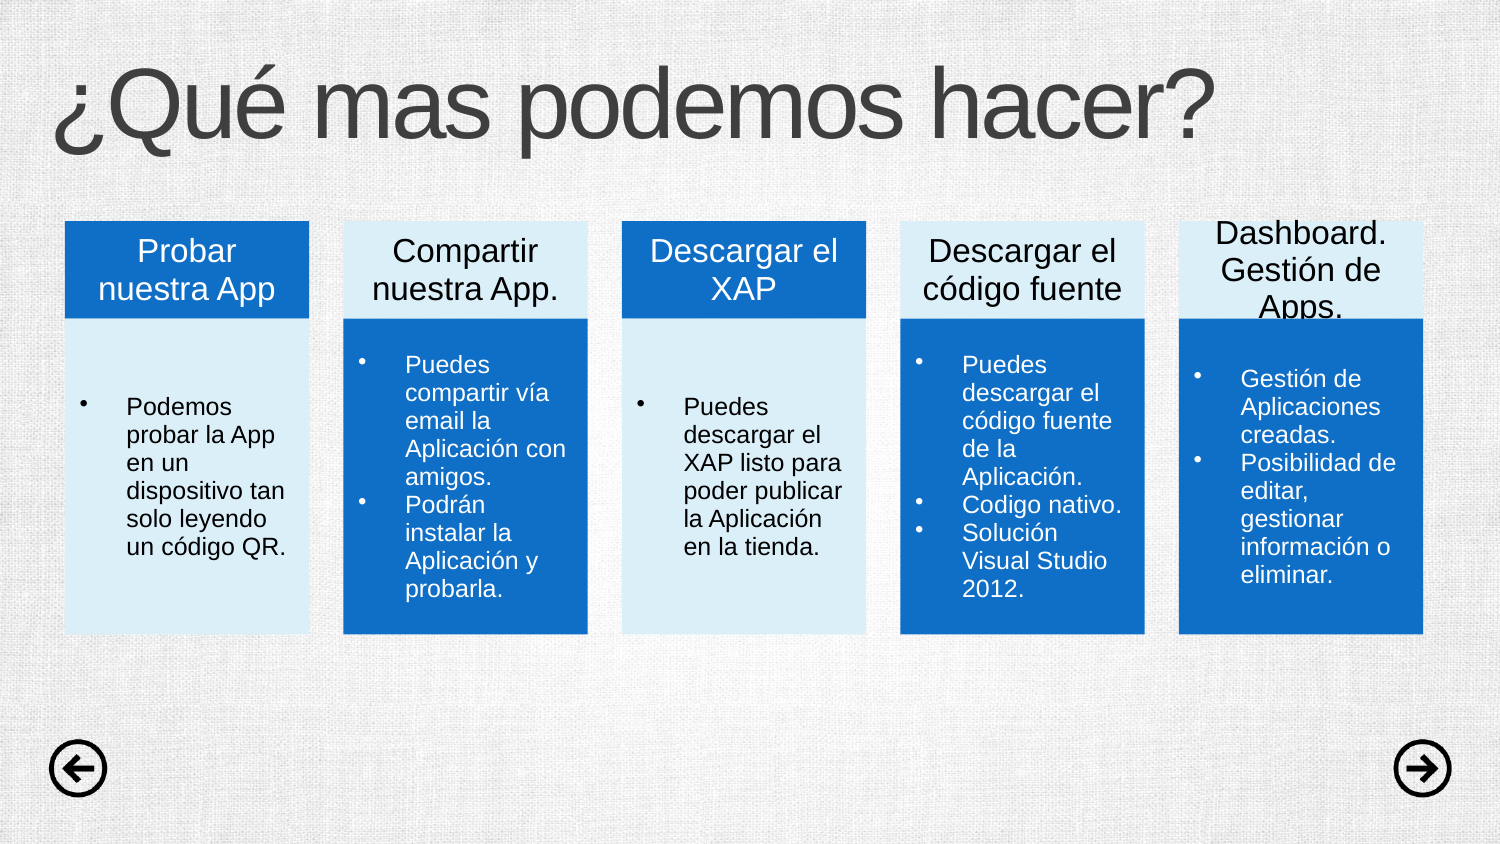

# ¿Qué mas podemos hacer?
Probar nuestra App
Descargar el código fuente
Dashboard. Gestión de Apps.
Compartir nuestra App.
Descargar el XAP
Podemos probar la App en un dispositivo tan solo leyendo un código QR.
Puedes compartir vía email la Aplicación con amigos.
Puedes descargar el XAP listo para poder publicar la Aplicación en la tienda.
Puedes descargar el código fuente de la Aplicación.
Gestión de Aplicaciones creadas.
Podrán instalar la Aplicación y probarla.
Codigo nativo.
Solución Visual Studio 2012.
Posibilidad de editar, gestionar información o eliminar.